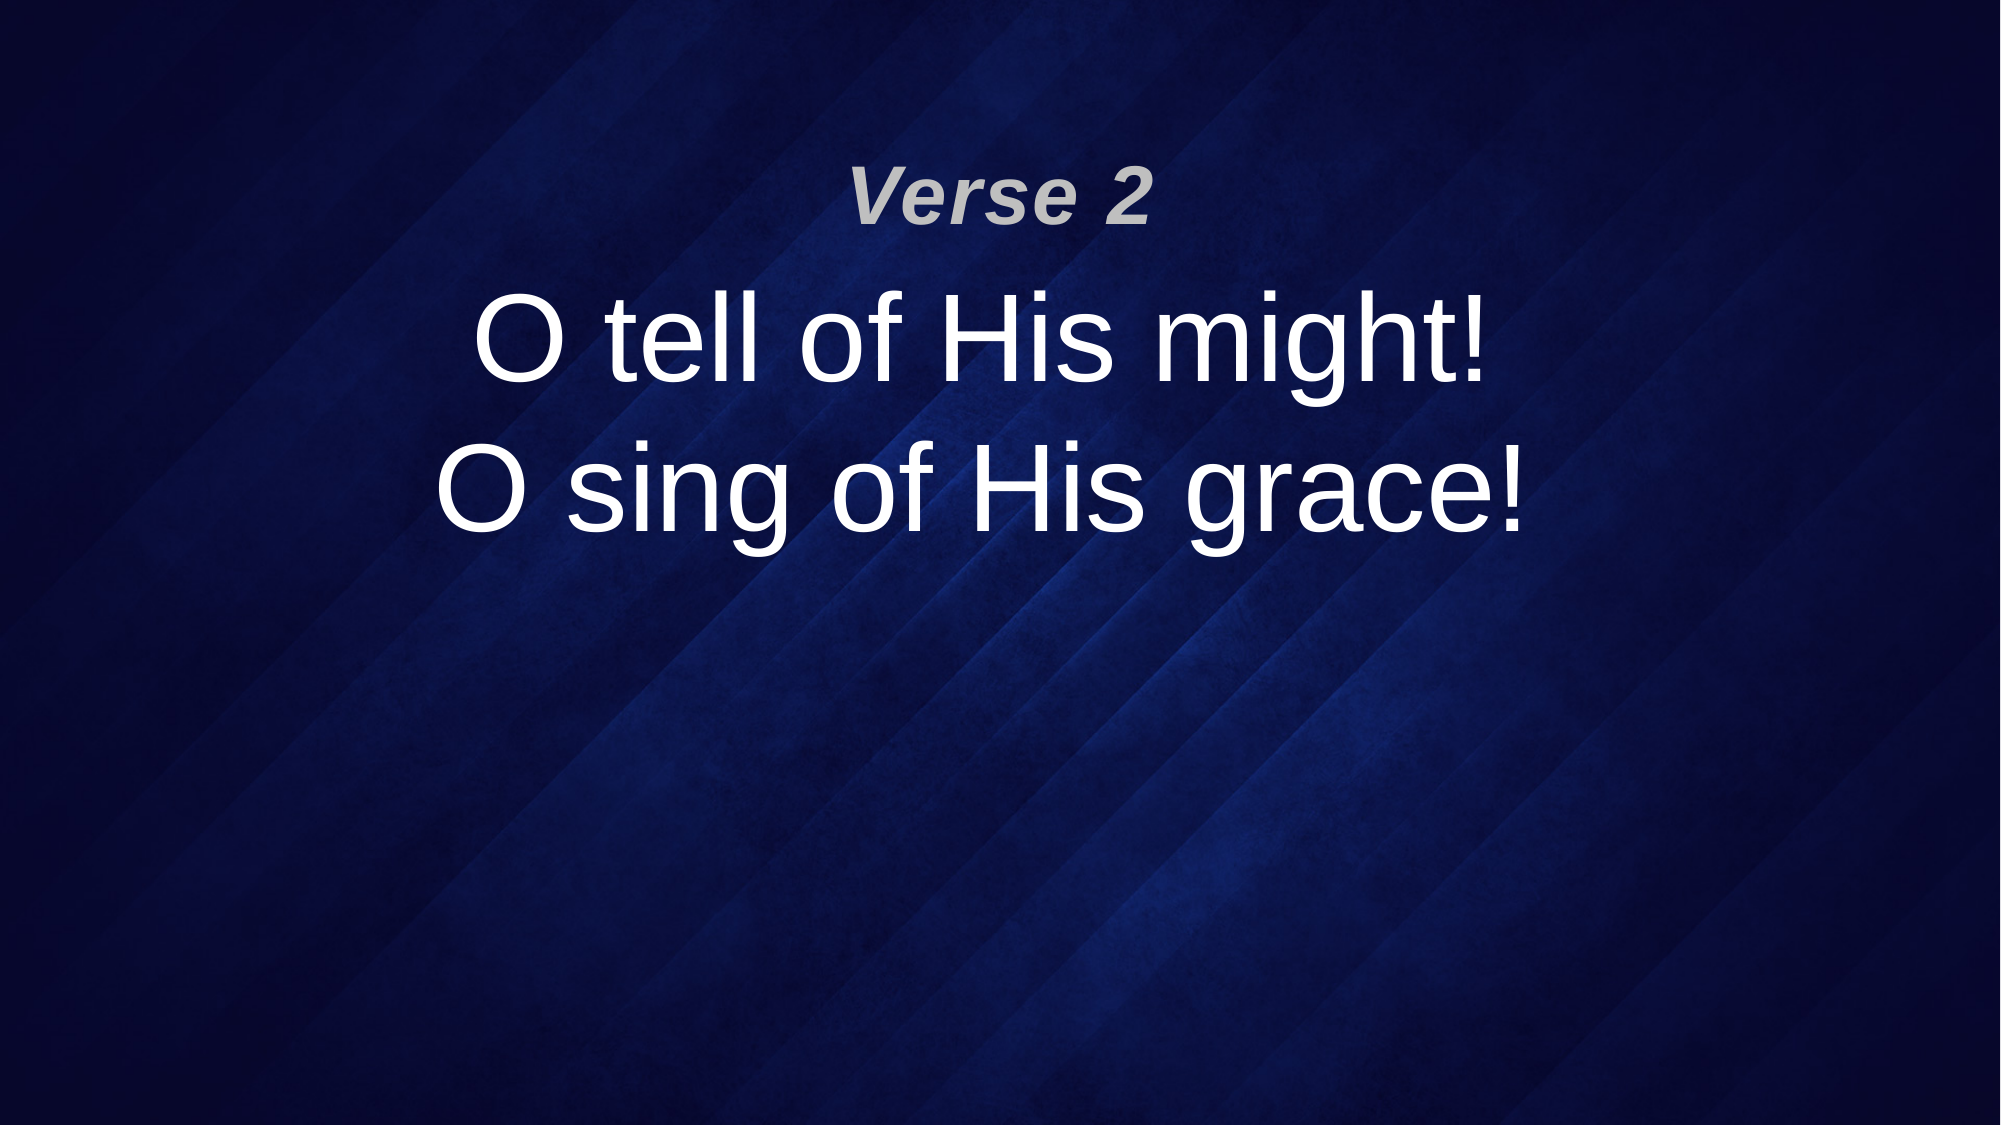

Verse 2
# O tell of His might! O sing of His grace!